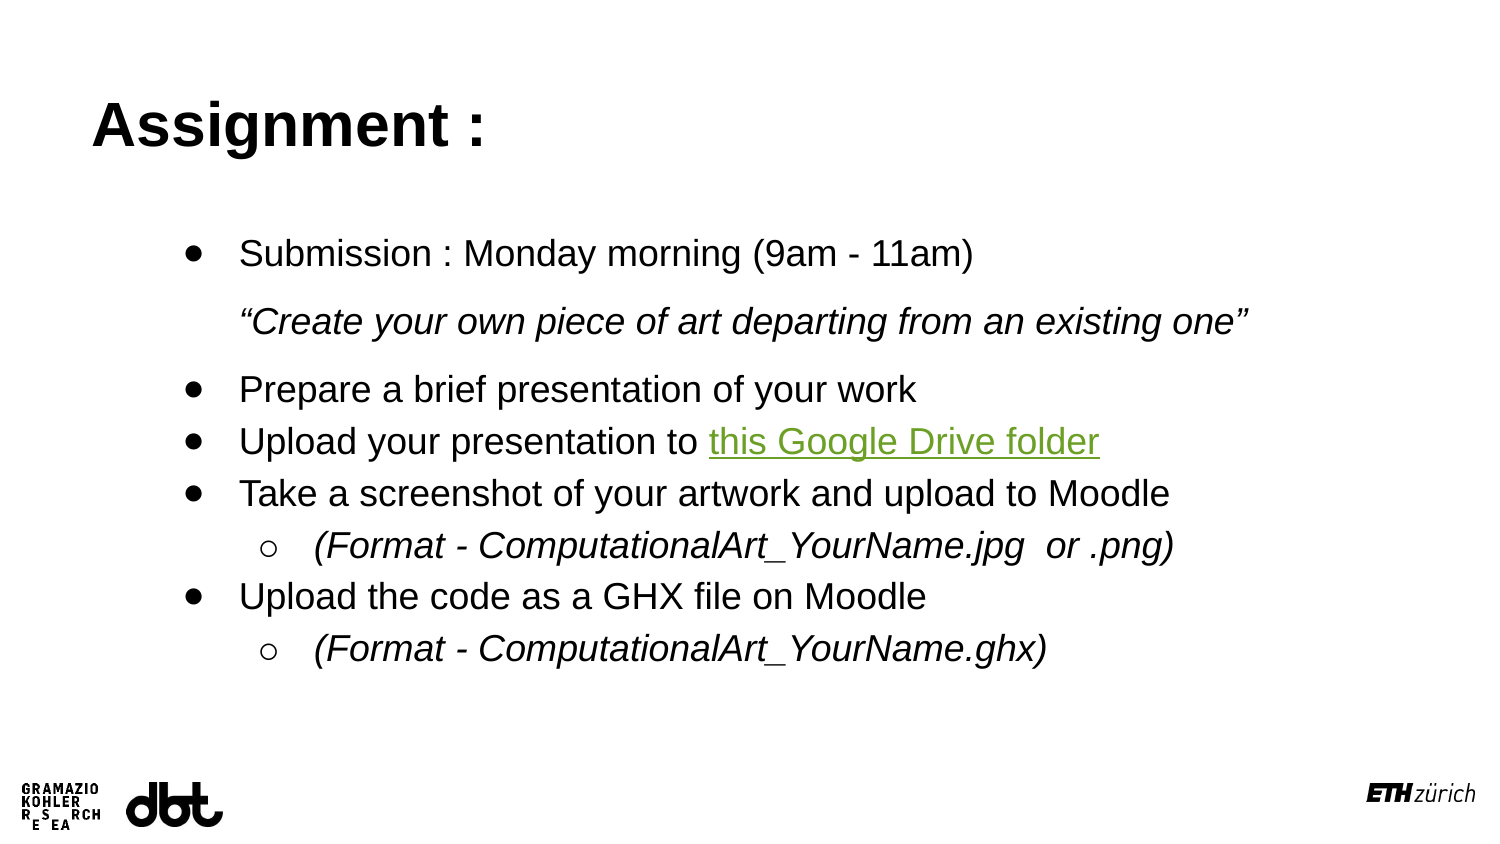

Assignment :
Submission : Monday morning (9am - 11am)
“Create your own piece of art departing from an existing one”
Prepare a brief presentation of your work
Upload your presentation to this Google Drive folder
Take a screenshot of your artwork and upload to Moodle
(Format - ComputationalArt_YourName.jpg  or .png)
Upload the code as a GHX file on Moodle
(Format - ComputationalArt_YourName.ghx)